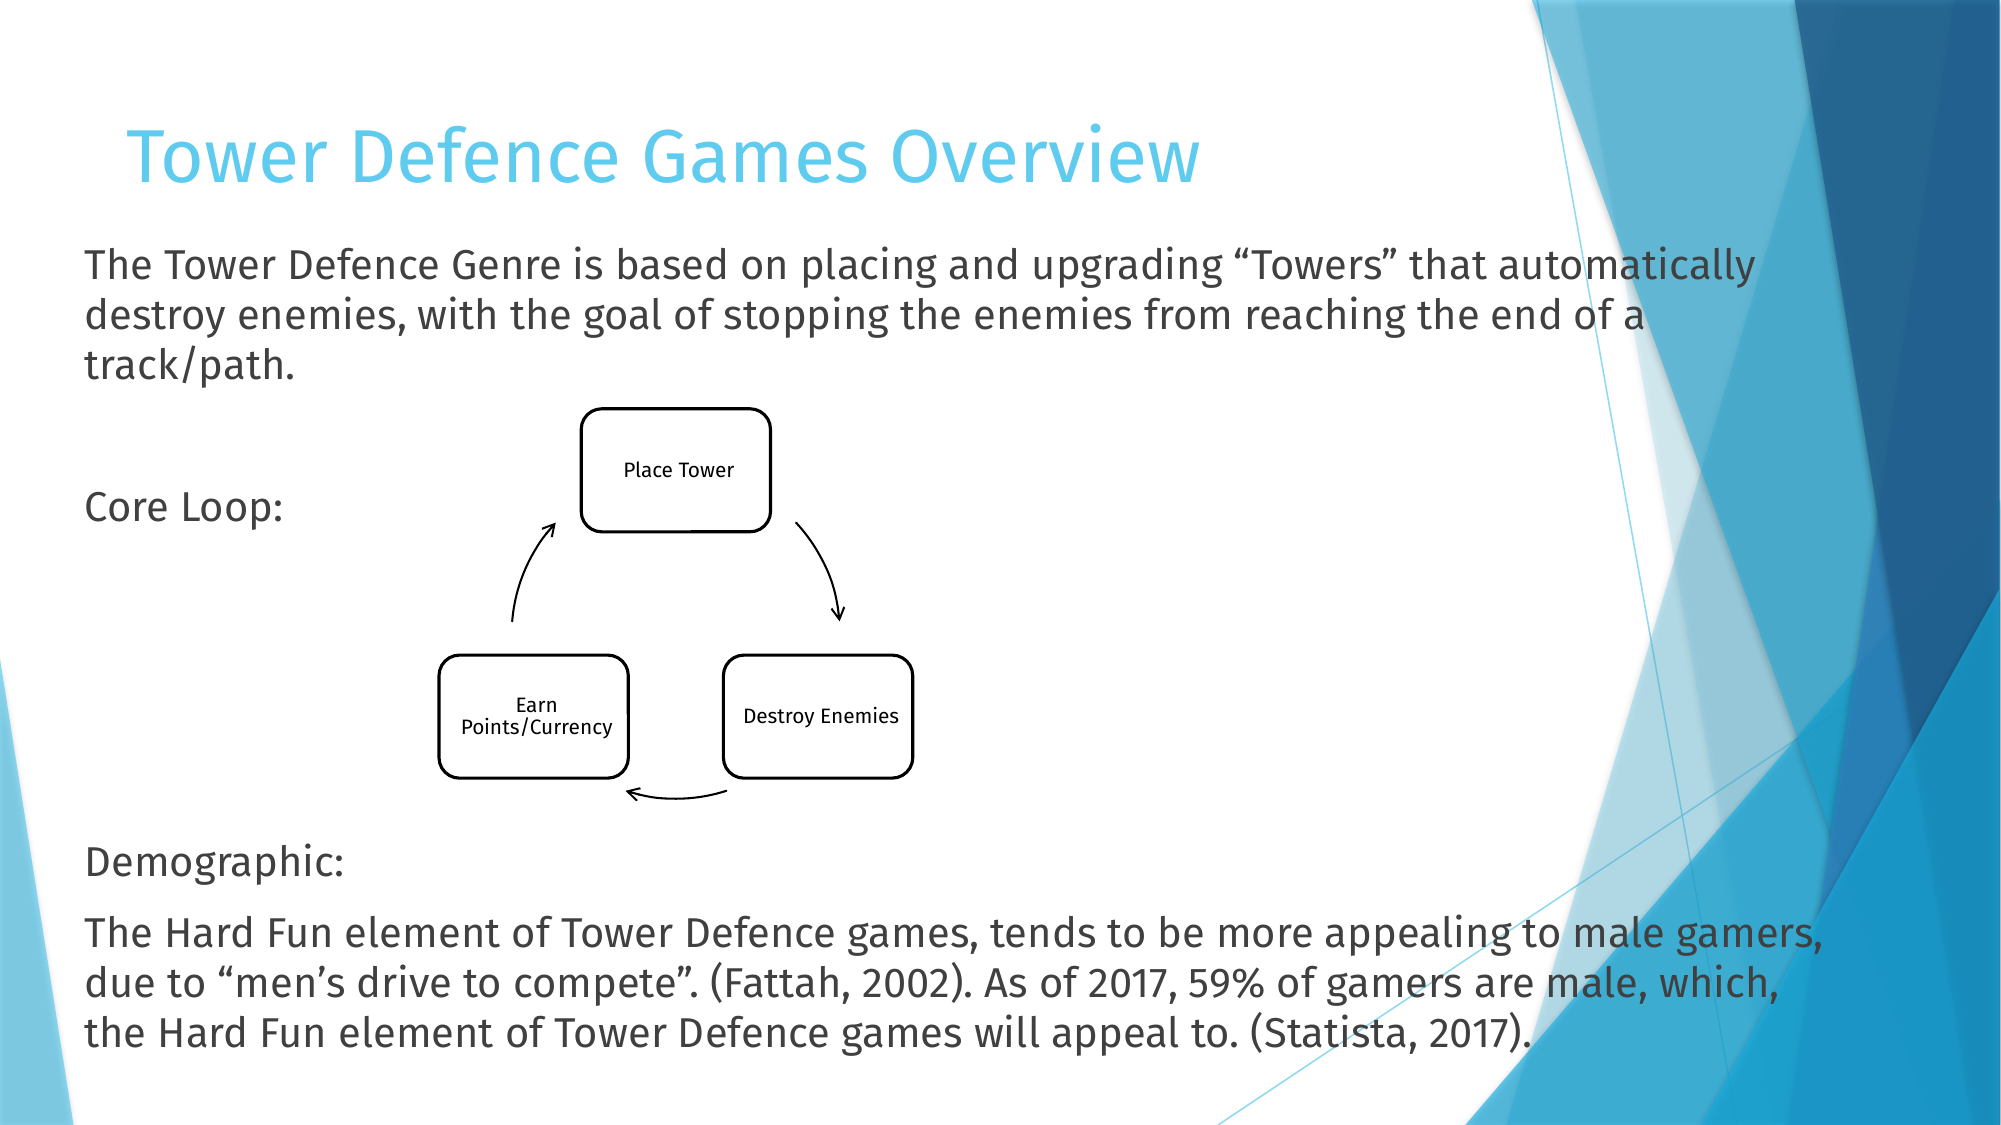

# Tower Defence Games Overview
The Tower Defence Genre is based on placing and upgrading “Towers” that automatically destroy enemies, with the goal of stopping the enemies from reaching the end of a track/path.

Core Loop:

Demographic:
The Hard Fun element of Tower Defence games, tends to be more appealing to male gamers, due to “men’s drive to compete”. (Fattah, 2002). As of 2017, 59% of gamers are male, which, the Hard Fun element of Tower Defence games will appeal to. (Statista, 2017).

Place Tower
Destroy Enemies
Earn Points/Currency